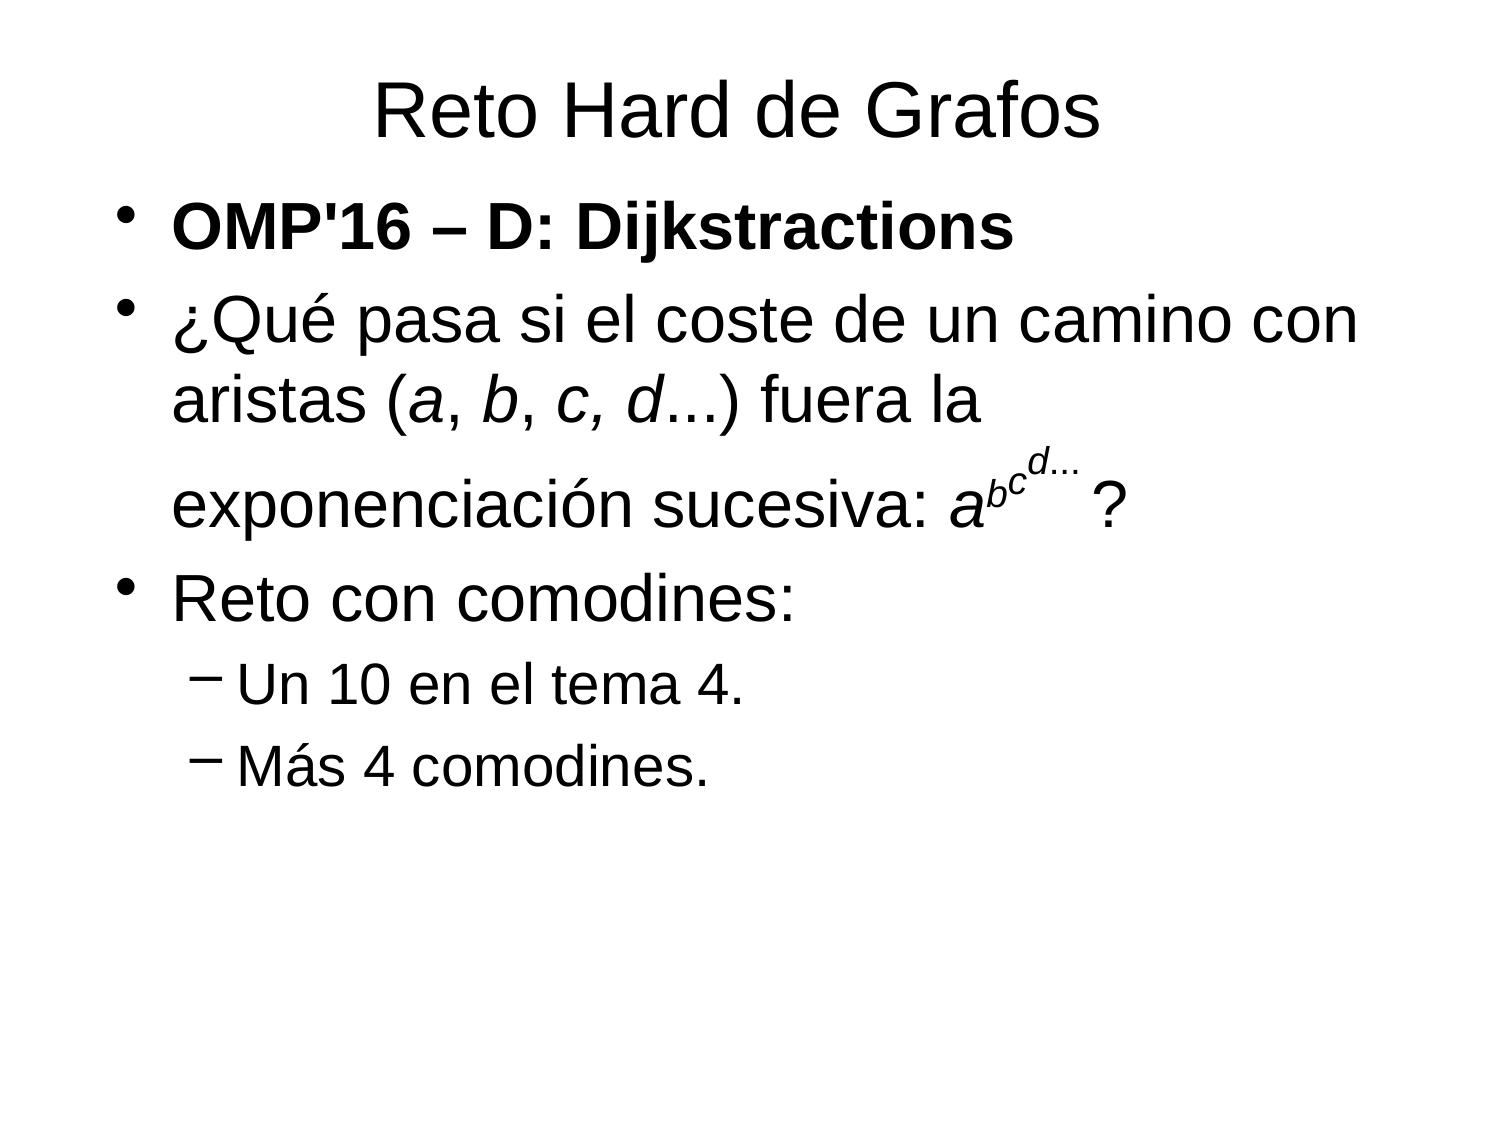

# Reto Hard de Grafos
OMP'16 – D: Dijkstractions
¿Qué pasa si el coste de un camino con aristas (a, b, c, d...) fuera la exponenciación sucesiva: abcd... ?
Reto con comodines:
Un 10 en el tema 4.
Más 4 comodines.